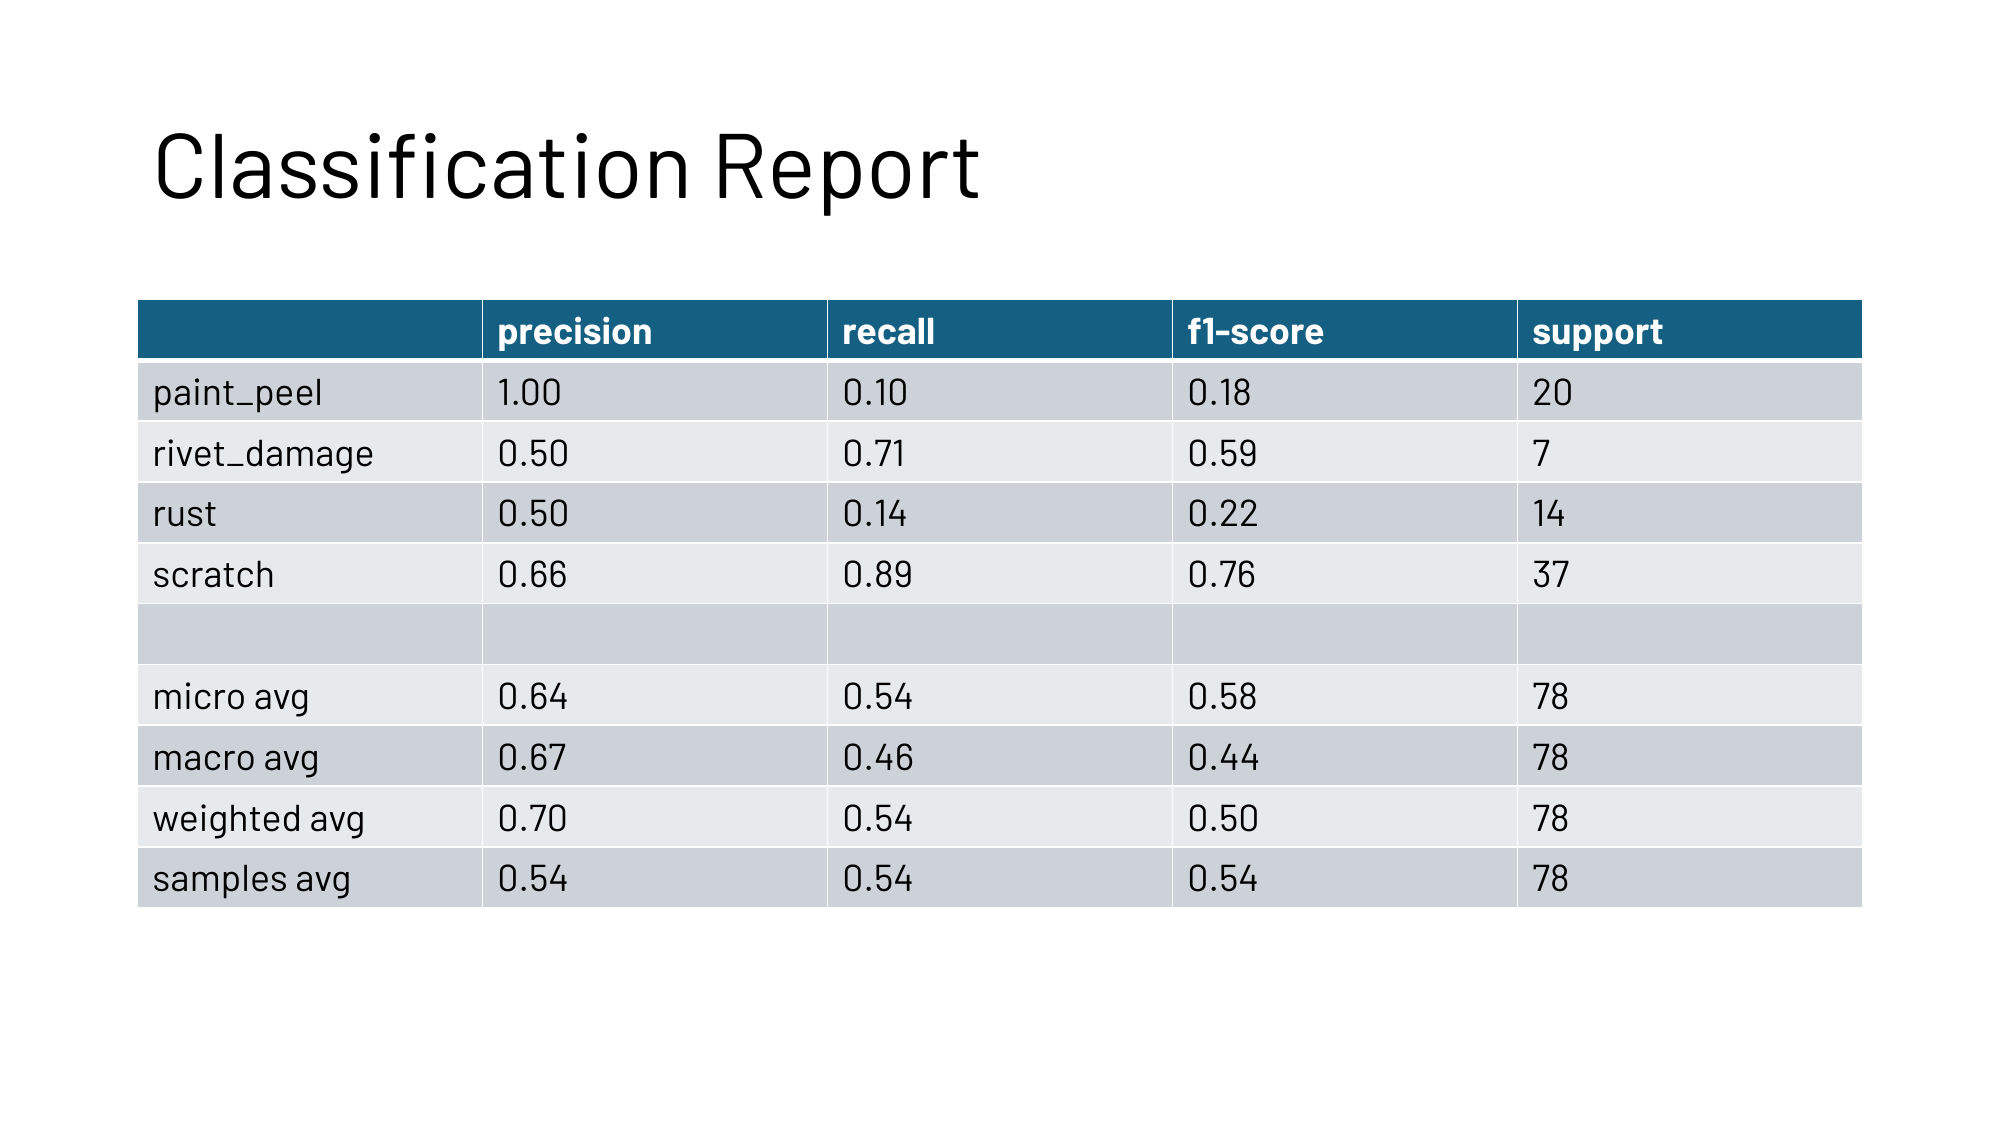

# Classification Report
|  | precision | recall | f1-score | support |
| --- | --- | --- | --- | --- |
| paint\_peel | 1.00 | 0.10 | 0.18 | 20 |
| rivet\_damage | 0.50 | 0.71 | 0.59 | 7 |
| rust | 0.50 | 0.14 | 0.22 | 14 |
| scratch | 0.66 | 0.89 | 0.76 | 37 |
|  |  |  |  |  |
| micro avg | 0.64 | 0.54 | 0.58 | 78 |
| macro avg | 0.67 | 0.46 | 0.44 | 78 |
| weighted avg | 0.70 | 0.54 | 0.50 | 78 |
| samples avg | 0.54 | 0.54 | 0.54 | 78 |